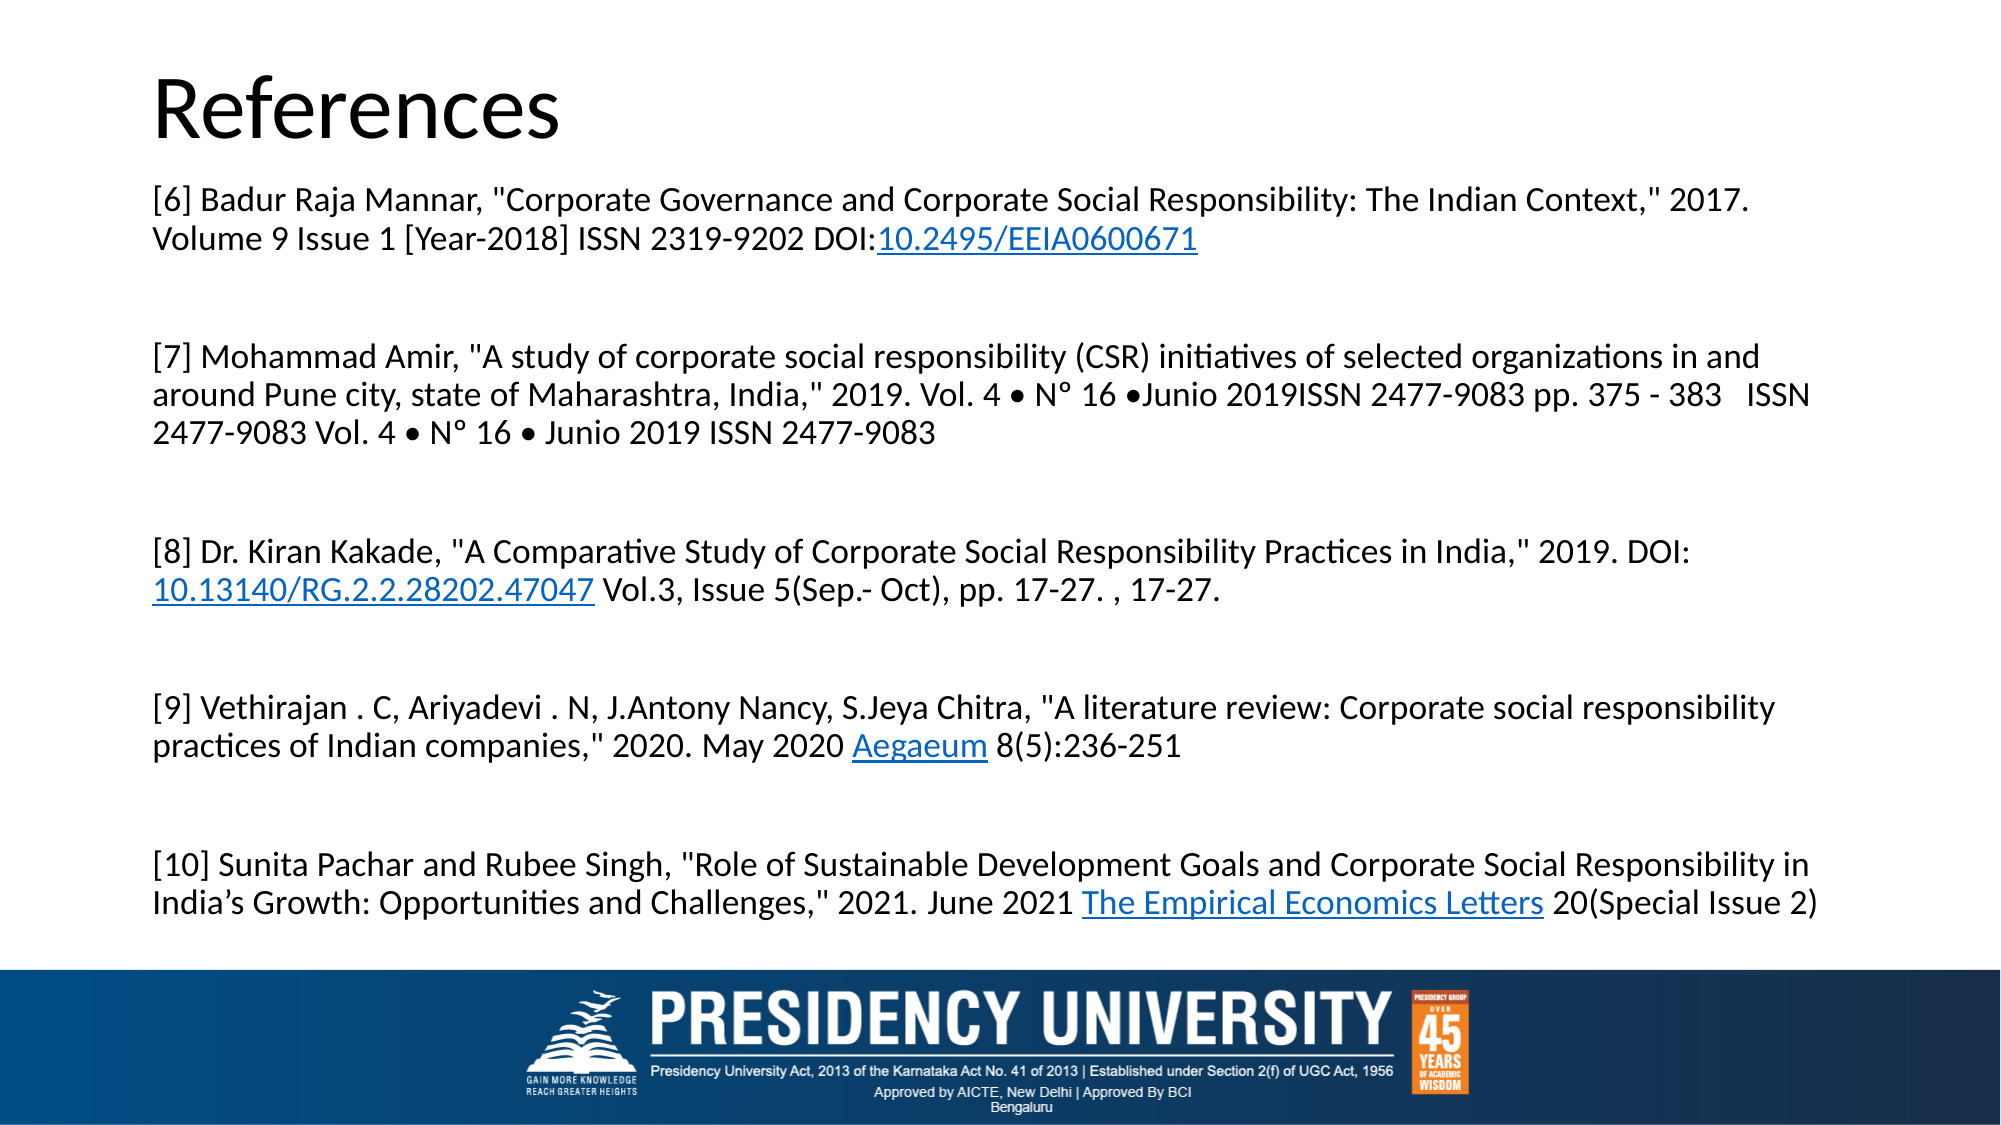

# References
[6] Badur Raja Mannar, "Corporate Governance and Corporate Social Responsibility: The Indian Context," 2017. Volume 9 Issue 1 [Year-2018] ISSN 2319-9202 DOI:10.2495/EEIA0600671

[7] Mohammad Amir, "A study of corporate social responsibility (CSR) initiatives of selected organizations in and around Pune city, state of Maharashtra, India," 2019. Vol. 4 • Nº 16 •Junio 2019ISSN 2477-9083 pp. 375 - 383   ISSN  2477-9083 Vol. 4 • Nº 16 • Junio 2019 ISSN 2477-9083

[8] Dr. Kiran Kakade, "A Comparative Study of Corporate Social Responsibility Practices in India," 2019. DOI:10.13140/RG.2.2.28202.47047 Vol.3, Issue 5(Sep.- Oct), pp. 17-27. , 17-27.

[9] Vethirajan . C, Ariyadevi . N, J.Antony Nancy, S.Jeya Chitra, "A literature review: Corporate social responsibility practices of Indian companies," 2020. May 2020 Aegaeum 8(5):236-251

[10] Sunita Pachar and Rubee Singh, "Role of Sustainable Development Goals and Corporate Social Responsibility in India’s Growth: Opportunities and Challenges," 2021. June 2021 The Empirical Economics Letters 20(Special Issue 2)